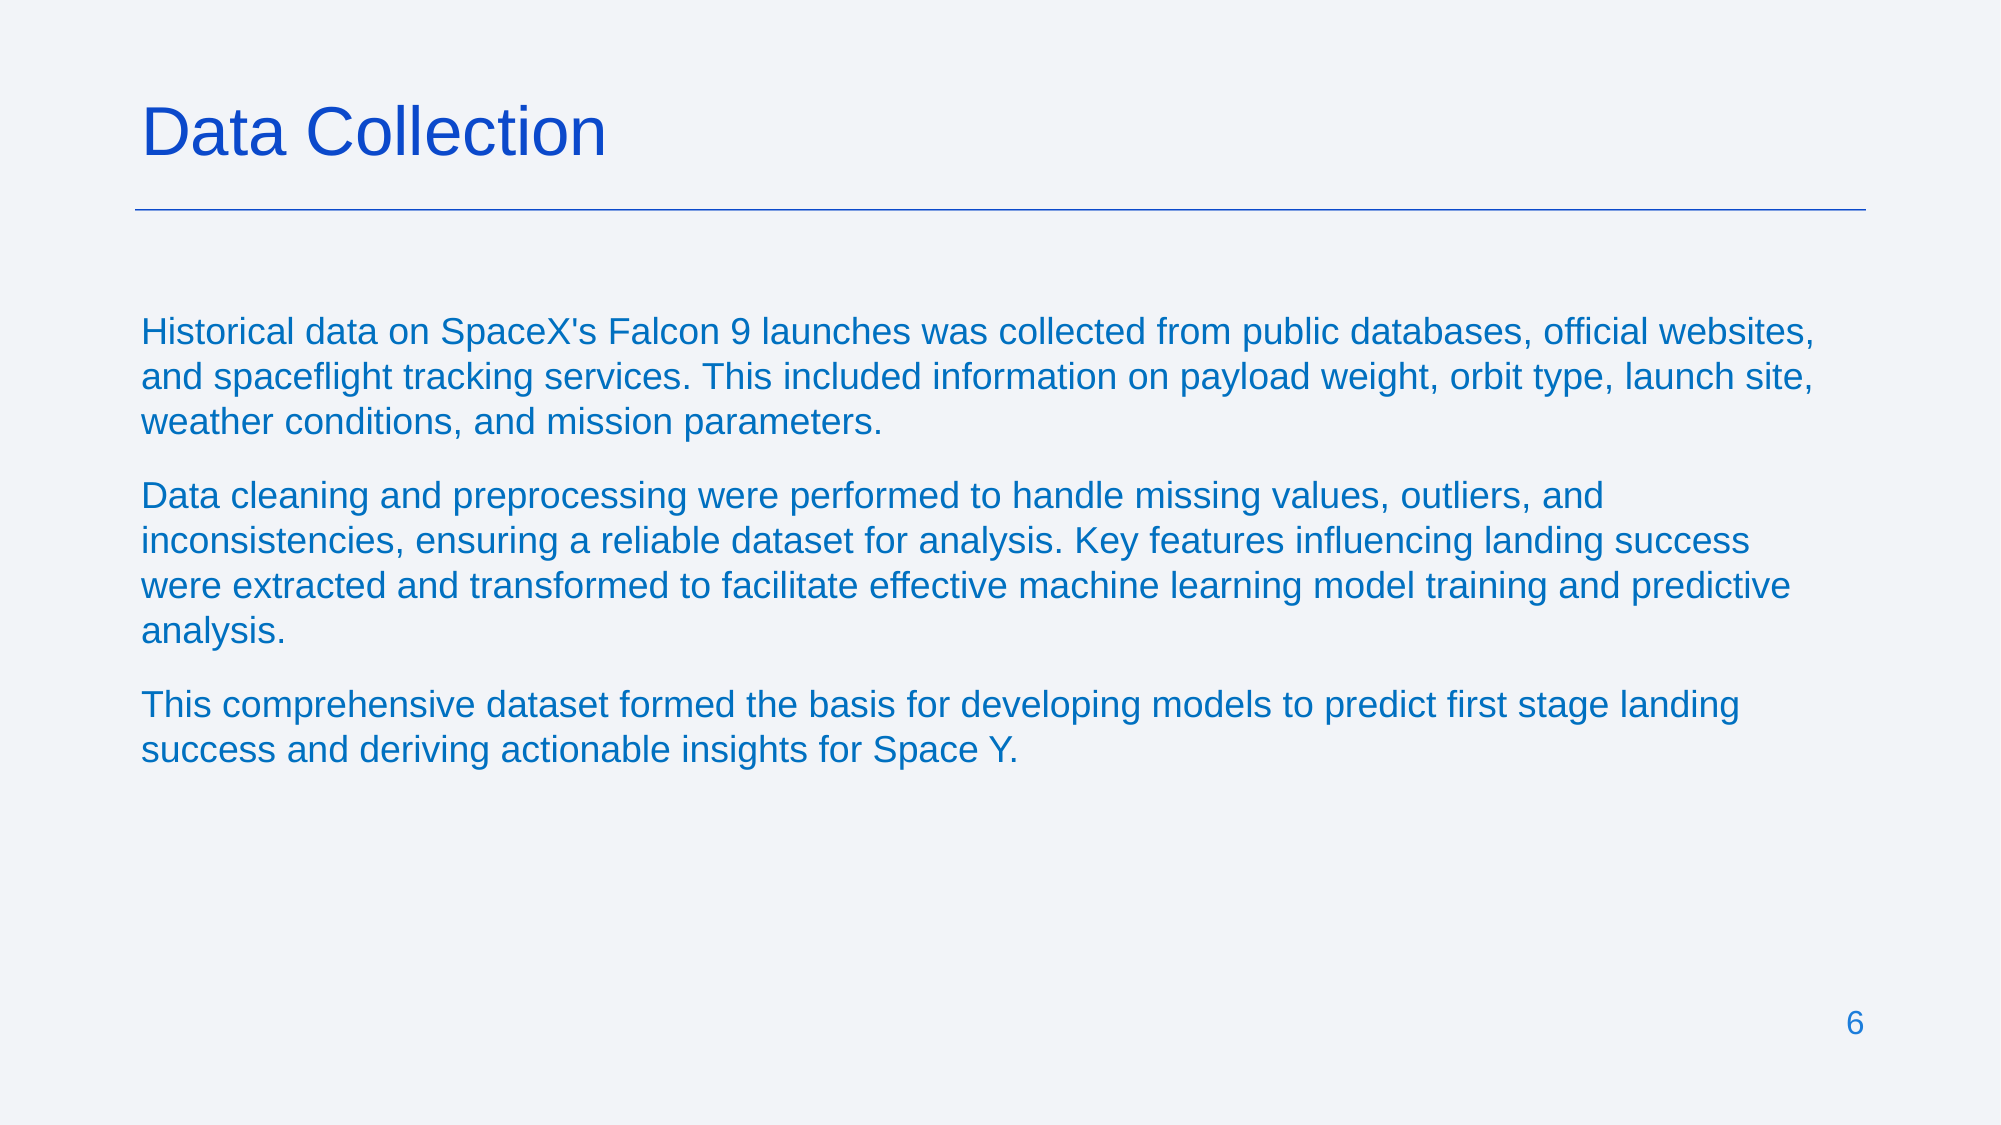

Data Collection
Historical data on SpaceX's Falcon 9 launches was collected from public databases, official websites, and spaceflight tracking services. This included information on payload weight, orbit type, launch site, weather conditions, and mission parameters.
Data cleaning and preprocessing were performed to handle missing values, outliers, and inconsistencies, ensuring a reliable dataset for analysis. Key features influencing landing success were extracted and transformed to facilitate effective machine learning model training and predictive analysis.
This comprehensive dataset formed the basis for developing models to predict first stage landing success and deriving actionable insights for Space Y.
6